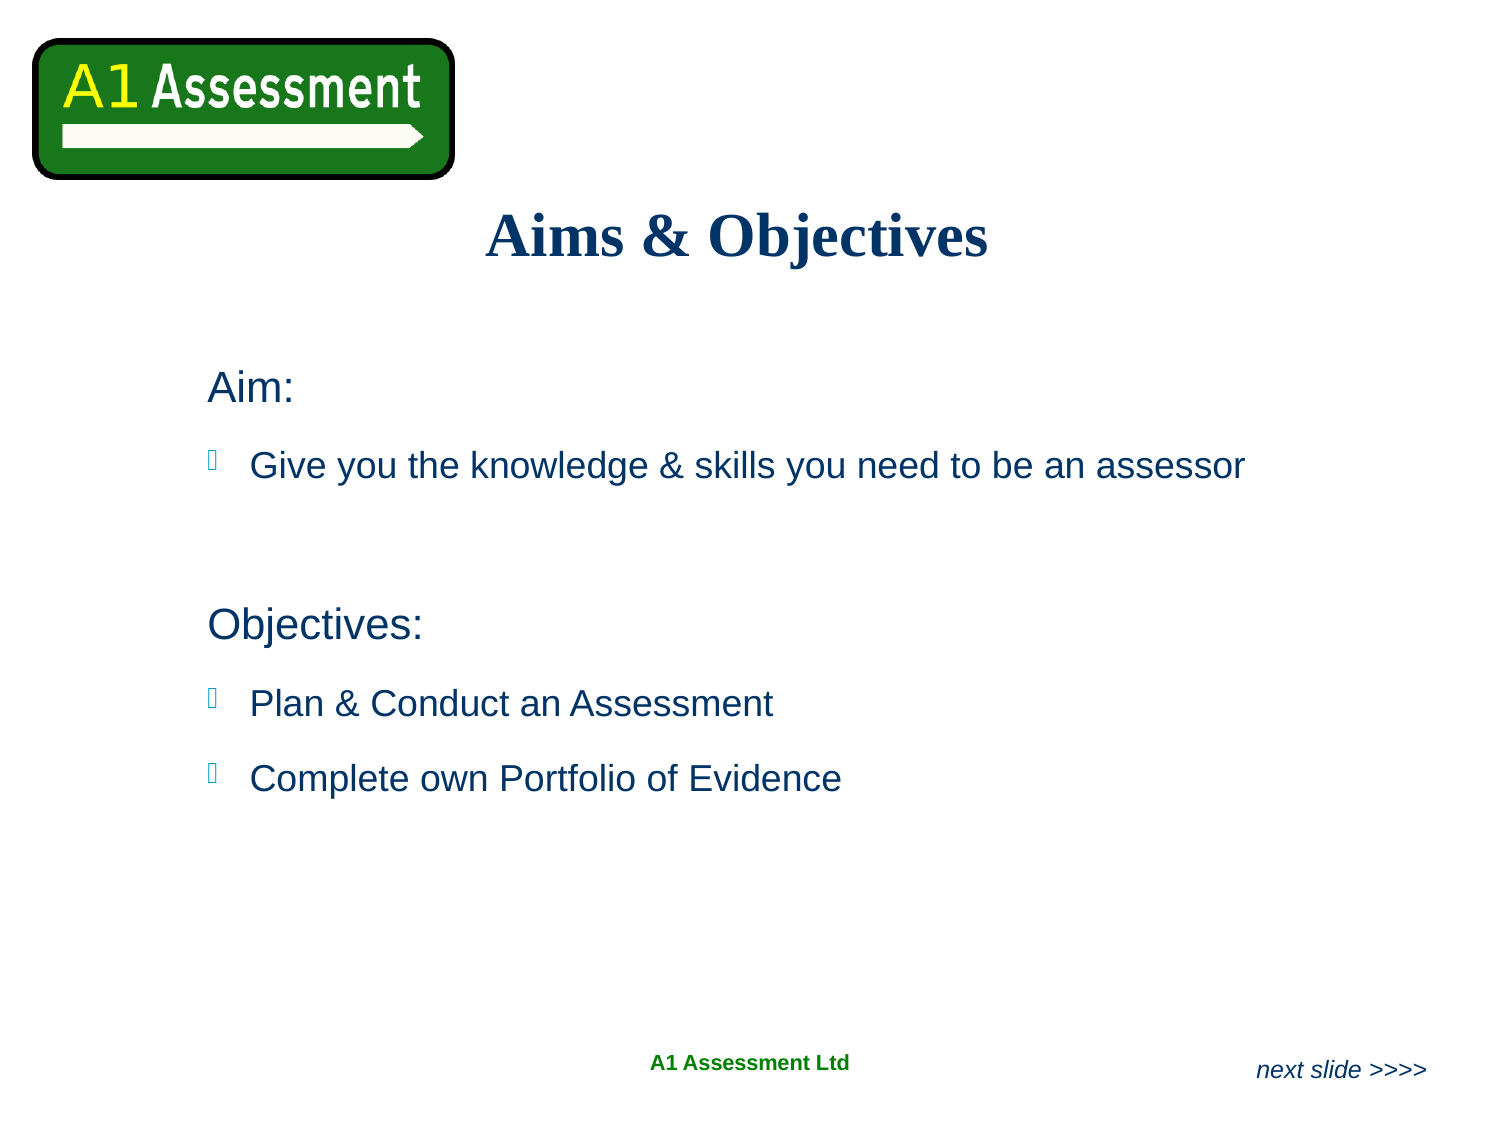

# Aims & Objectives
Aim:
Give you the knowledge & skills you need to be an assessor

Objectives:
Plan & Conduct an Assessment
Complete own Portfolio of Evidence
next slide >>>>
A1 Assessment Ltd